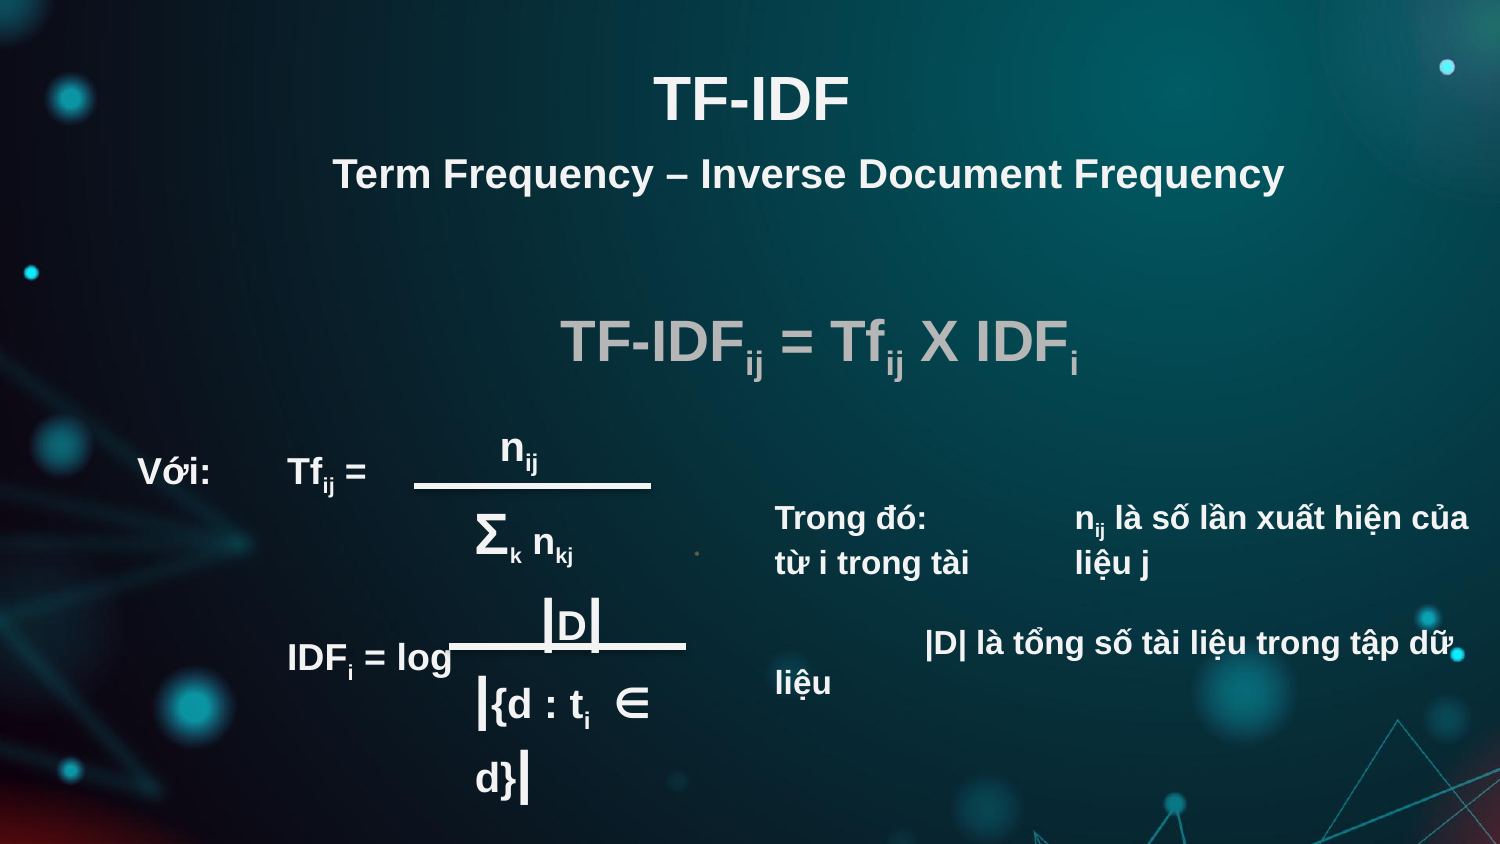

# TF-IDF
Term Frequency – Inverse Document Frequency

Với: 	Tfij =

	IDFi = log
nij
Σk nkj
|D|
|{d : ti  ∈ d}|
TF-IDFij = Tfij X IDFi
Trong đó: 	nij là số lần xuất hiện của từ i trong tài 	liệu j

	|D| là tổng số tài liệu trong tập dữ liệu